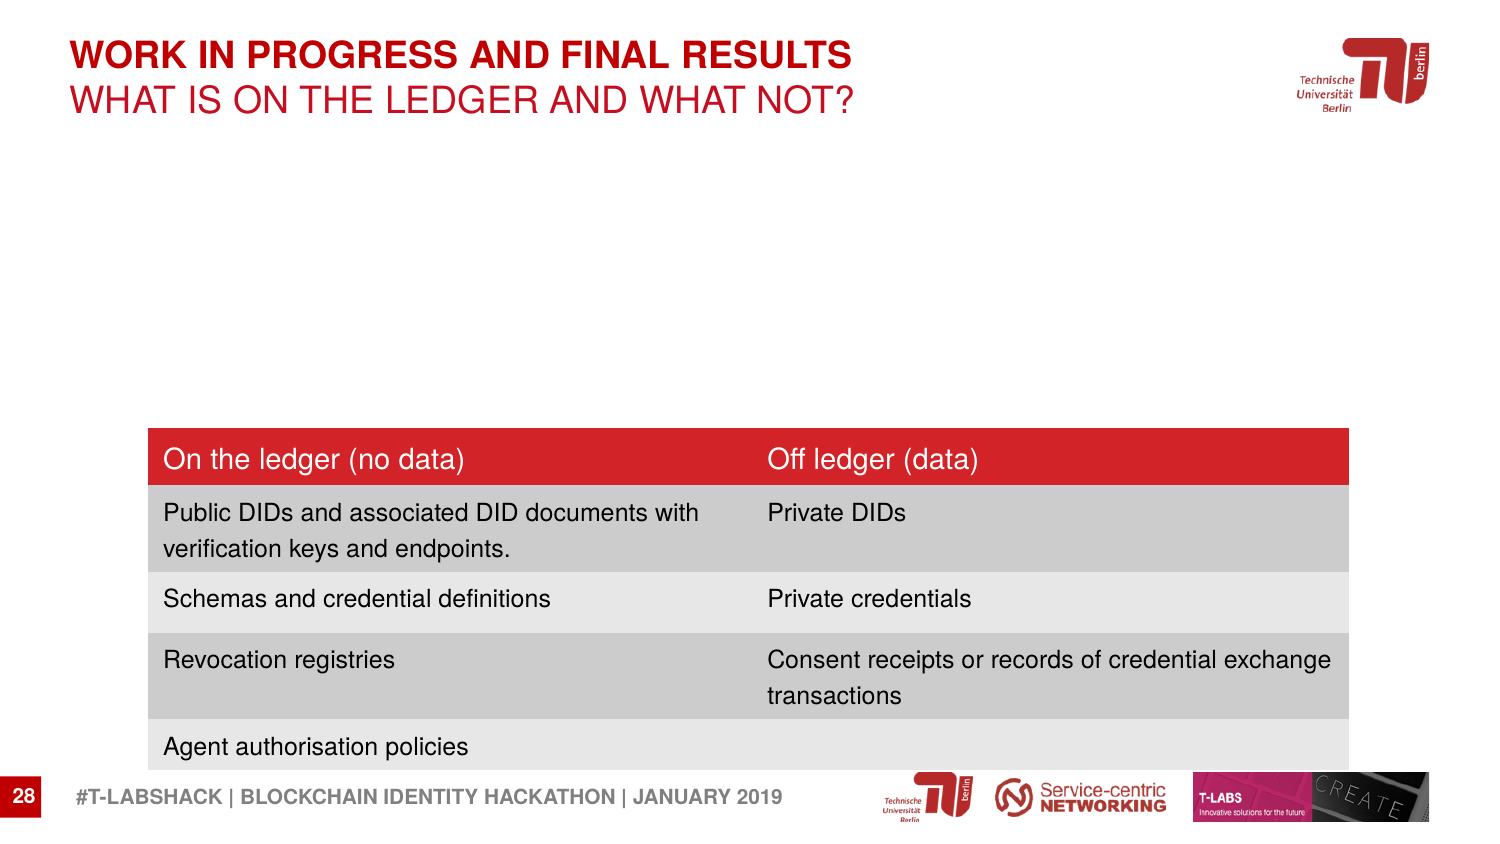

Work in Progress and Final Results
WHAT is on the ledger and what not?
| On the ledger (no data) | Off ledger (data) |
| --- | --- |
| Public DIDs and associated DID documents with verification keys and endpoints. | Private DIDs |
| Schemas and credential definitions | Private credentials |
| Revocation registries | Consent receipts or records of credential exchange transactions |
| Agent authorisation policies |  |